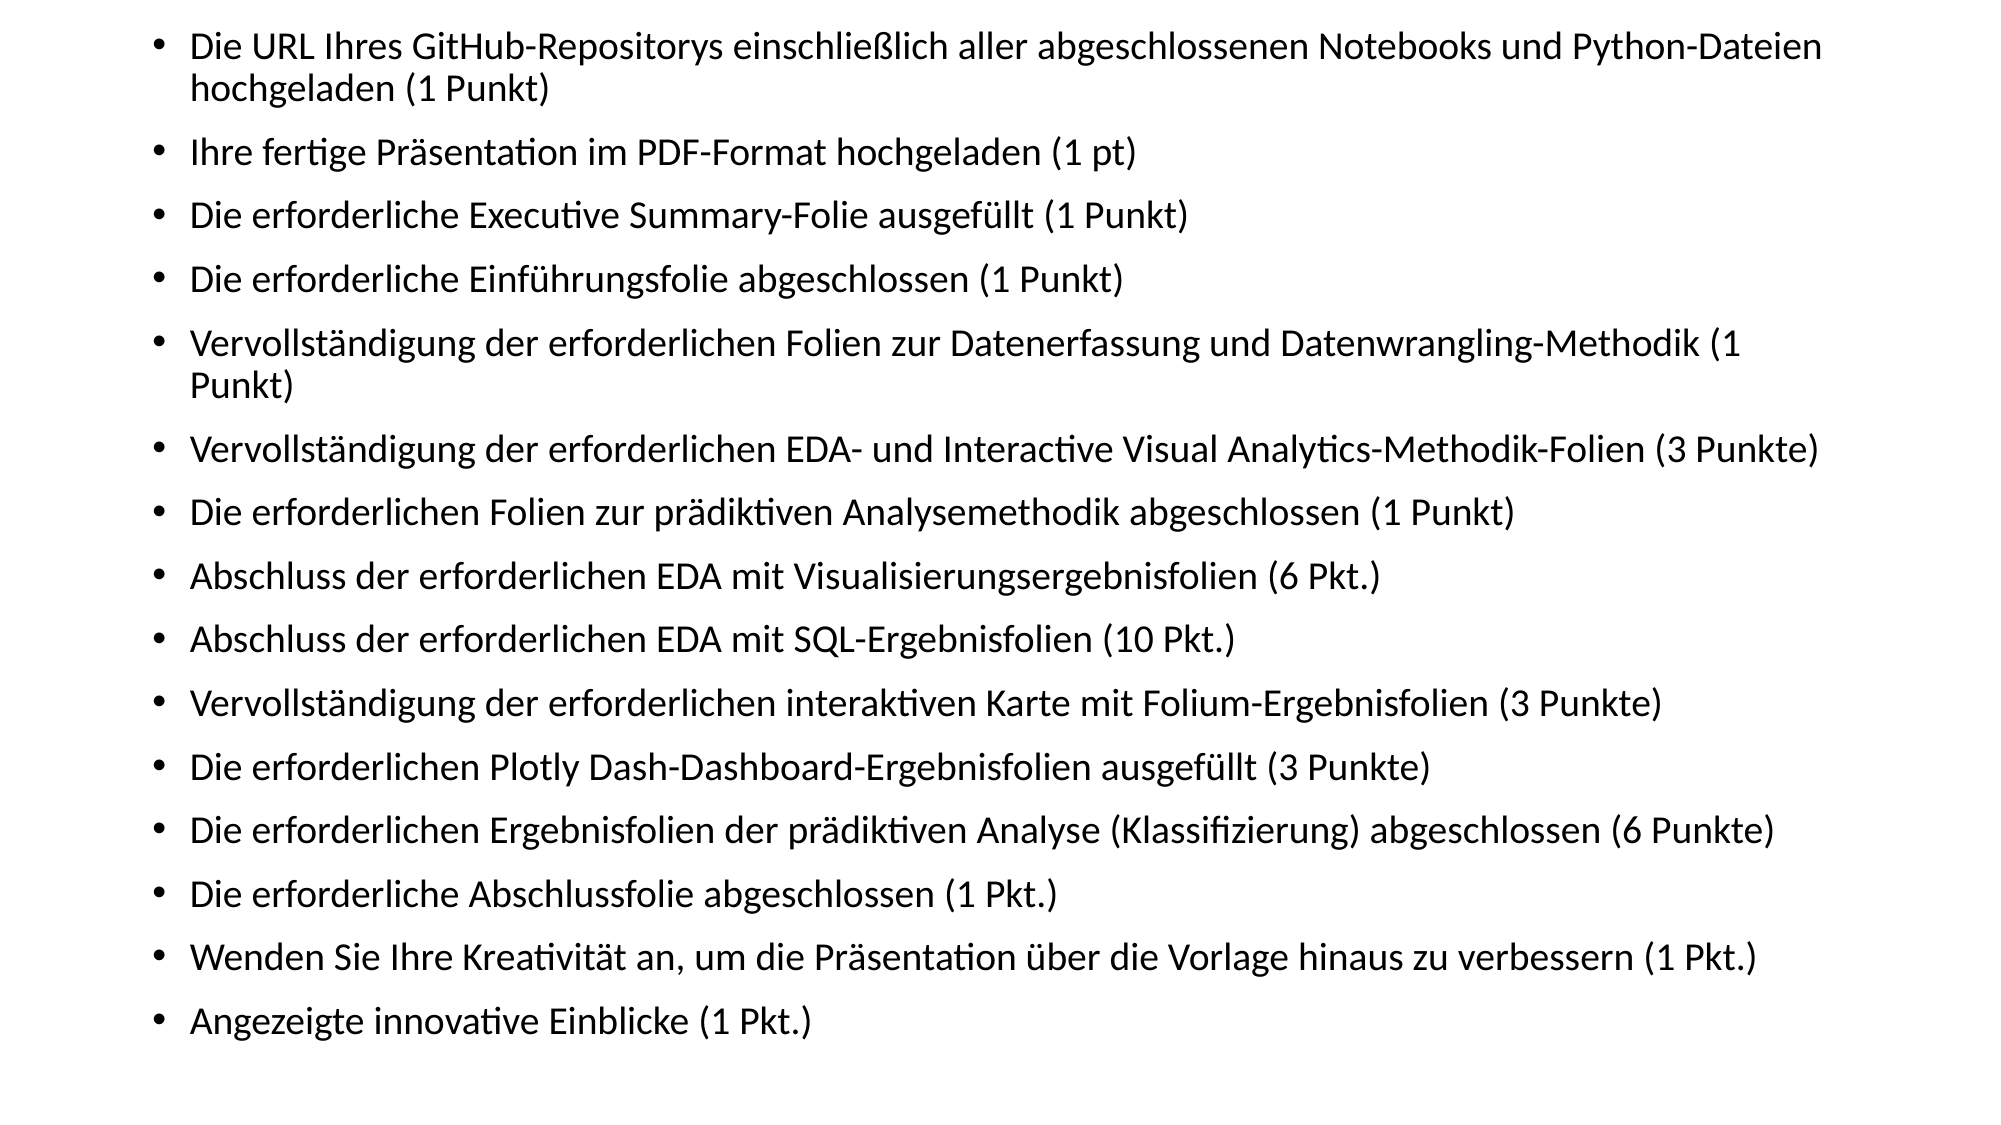

Die URL Ihres GitHub-Repositorys einschließlich aller abgeschlossenen Notebooks und Python-Dateien hochgeladen (1 Punkt)
Ihre fertige Präsentation im PDF-Format hochgeladen (1 pt)
Die erforderliche Executive Summary-Folie ausgefüllt (1 Punkt)
Die erforderliche Einführungsfolie abgeschlossen (1 Punkt)
Vervollständigung der erforderlichen Folien zur Datenerfassung und Datenwrangling-Methodik (1 Punkt)
Vervollständigung der erforderlichen EDA- und Interactive Visual Analytics-Methodik-Folien (3 Punkte)
Die erforderlichen Folien zur prädiktiven Analysemethodik abgeschlossen (1 Punkt)
Abschluss der erforderlichen EDA mit Visualisierungsergebnisfolien (6 Pkt.)
Abschluss der erforderlichen EDA mit SQL-Ergebnisfolien (10 Pkt.)
Vervollständigung der erforderlichen interaktiven Karte mit Folium-Ergebnisfolien (3 Punkte)
Die erforderlichen Plotly Dash-Dashboard-Ergebnisfolien ausgefüllt (3 Punkte)
Die erforderlichen Ergebnisfolien der prädiktiven Analyse (Klassifizierung) abgeschlossen (6 Punkte)
Die erforderliche Abschlussfolie abgeschlossen (1 Pkt.)
Wenden Sie Ihre Kreativität an, um die Präsentation über die Vorlage hinaus zu verbessern (1 Pkt.)
Angezeigte innovative Einblicke (1 Pkt.)